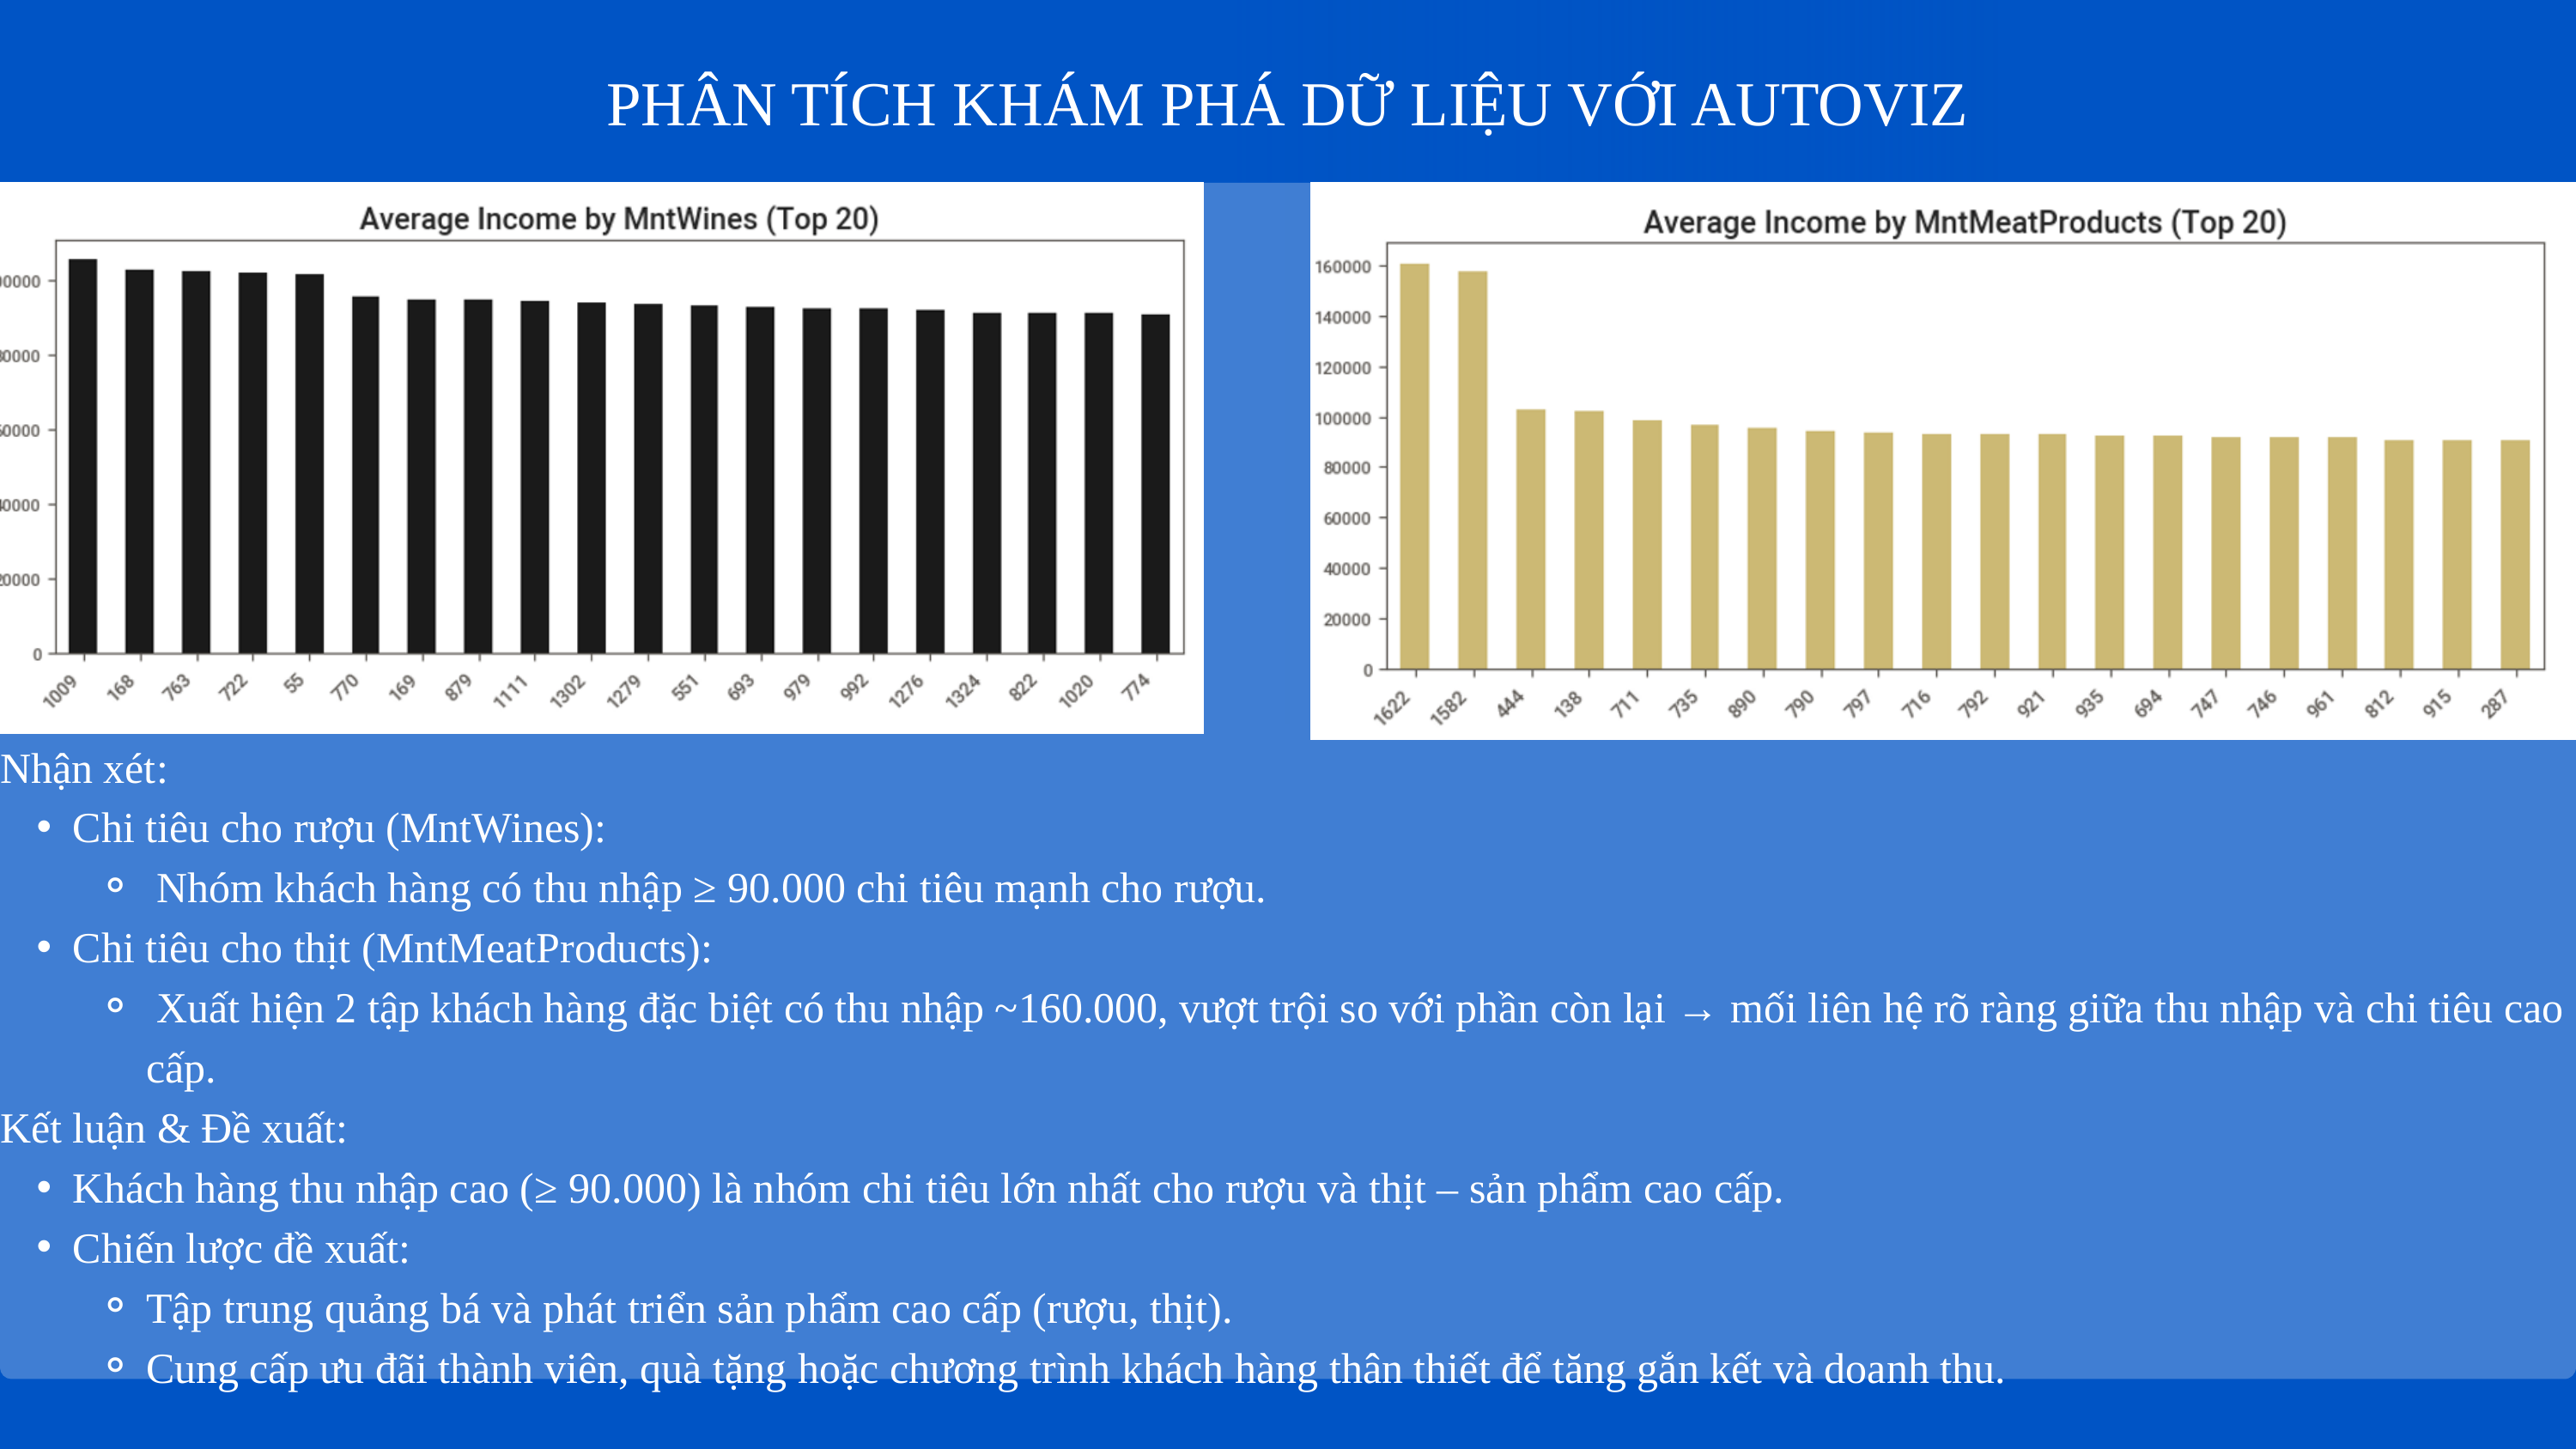

PHÂN TÍCH KHÁM PHÁ DỮ LIỆU VỚI AUTOVIZ

Nhận xét:
Chi tiêu cho rượu (MntWines):
 Nhóm khách hàng có thu nhập ≥ 90.000 chi tiêu mạnh cho rượu.
Chi tiêu cho thịt (MntMeatProducts):
 Xuất hiện 2 tập khách hàng đặc biệt có thu nhập ~160.000, vượt trội so với phần còn lại → mối liên hệ rõ ràng giữa thu nhập và chi tiêu cao cấp.
Kết luận & Đề xuất:
Khách hàng thu nhập cao (≥ 90.000) là nhóm chi tiêu lớn nhất cho rượu và thịt – sản phẩm cao cấp.
Chiến lược đề xuất:
Tập trung quảng bá và phát triển sản phẩm cao cấp (rượu, thịt).
Cung cấp ưu đãi thành viên, quà tặng hoặc chương trình khách hàng thân thiết để tăng gắn kết và doanh thu.